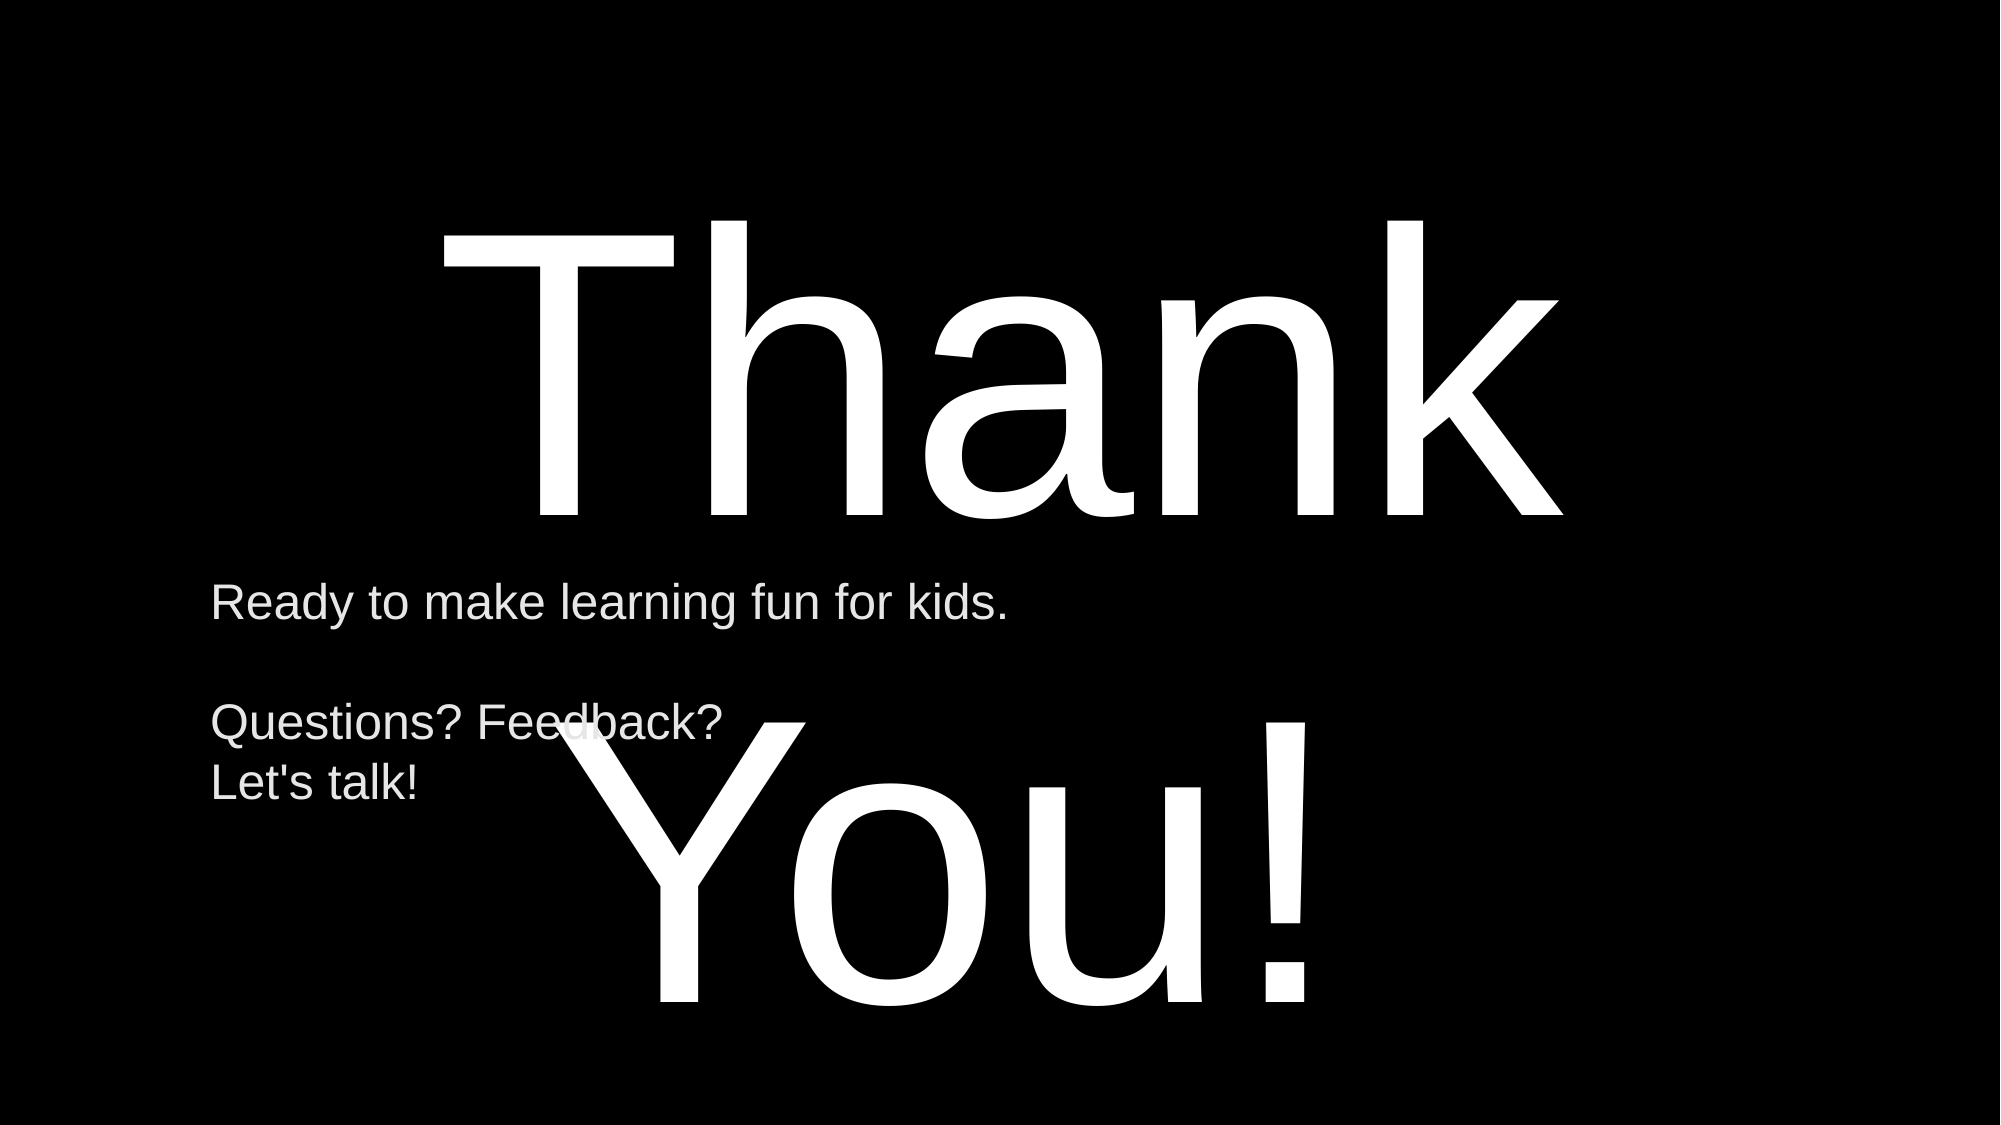

Thank You!
Ready to make learning fun for kids.

Questions? Feedback?
Let's talk!